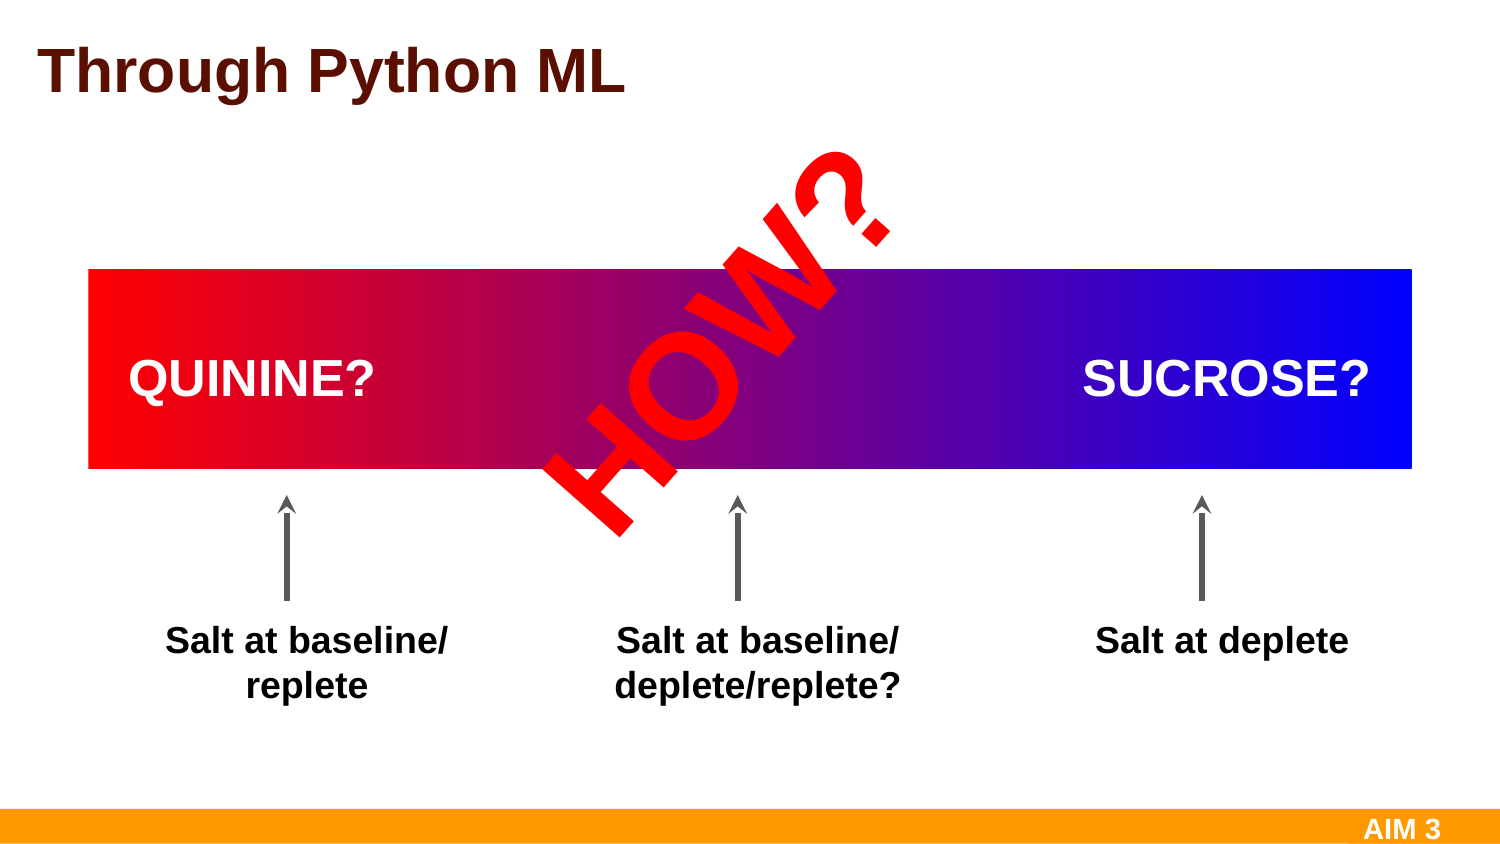

# Through Python ML
HOW?
QUININE?
SUCROSE?
Salt at baseline/ replete

Salt at baseline/
deplete/replete?
Salt at deplete

AIM 3